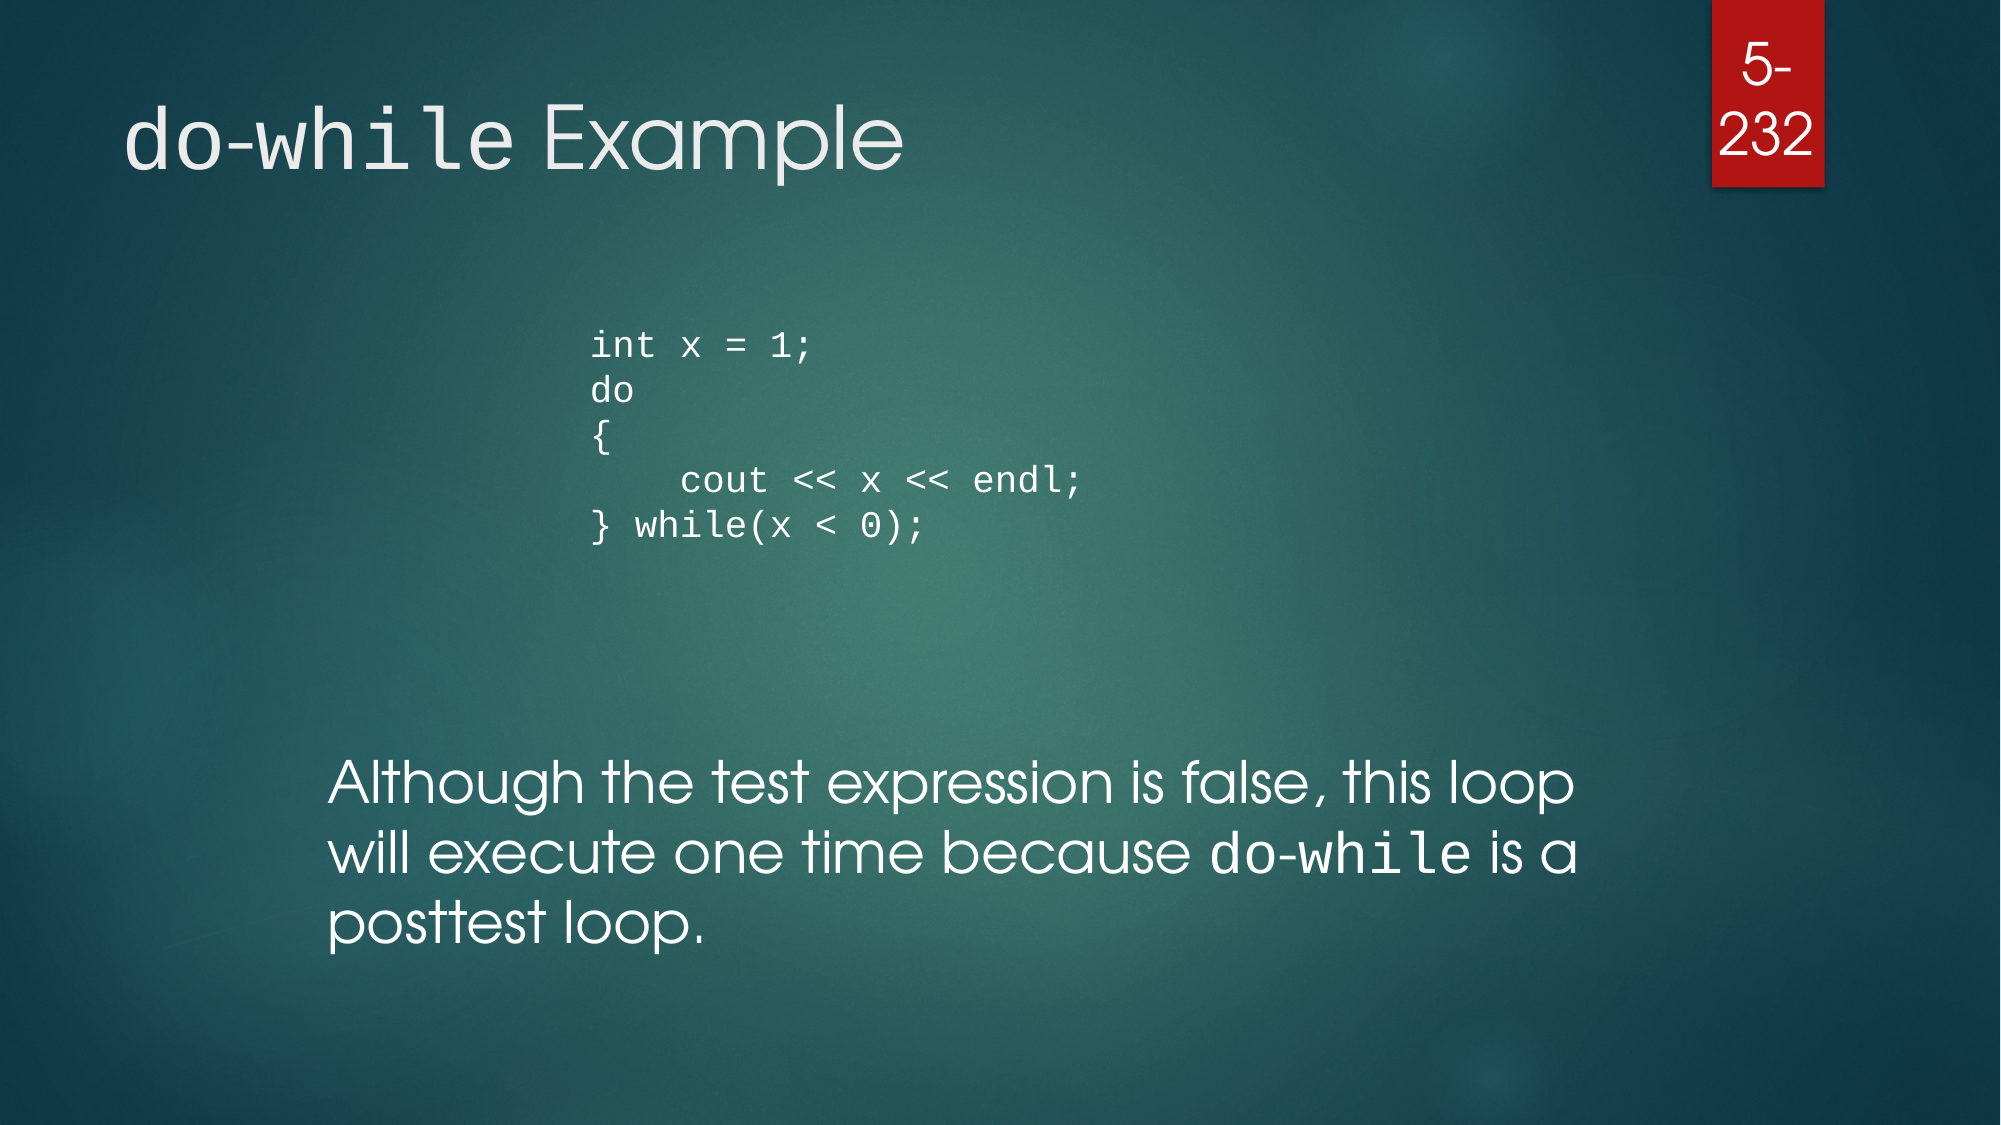

# do-while Example
5-232
int x = 1;
do
{
    cout << x << endl;
} while(x < 0);
Although the test expression is false, this loop will execute one time because do-while is a posttest loop.